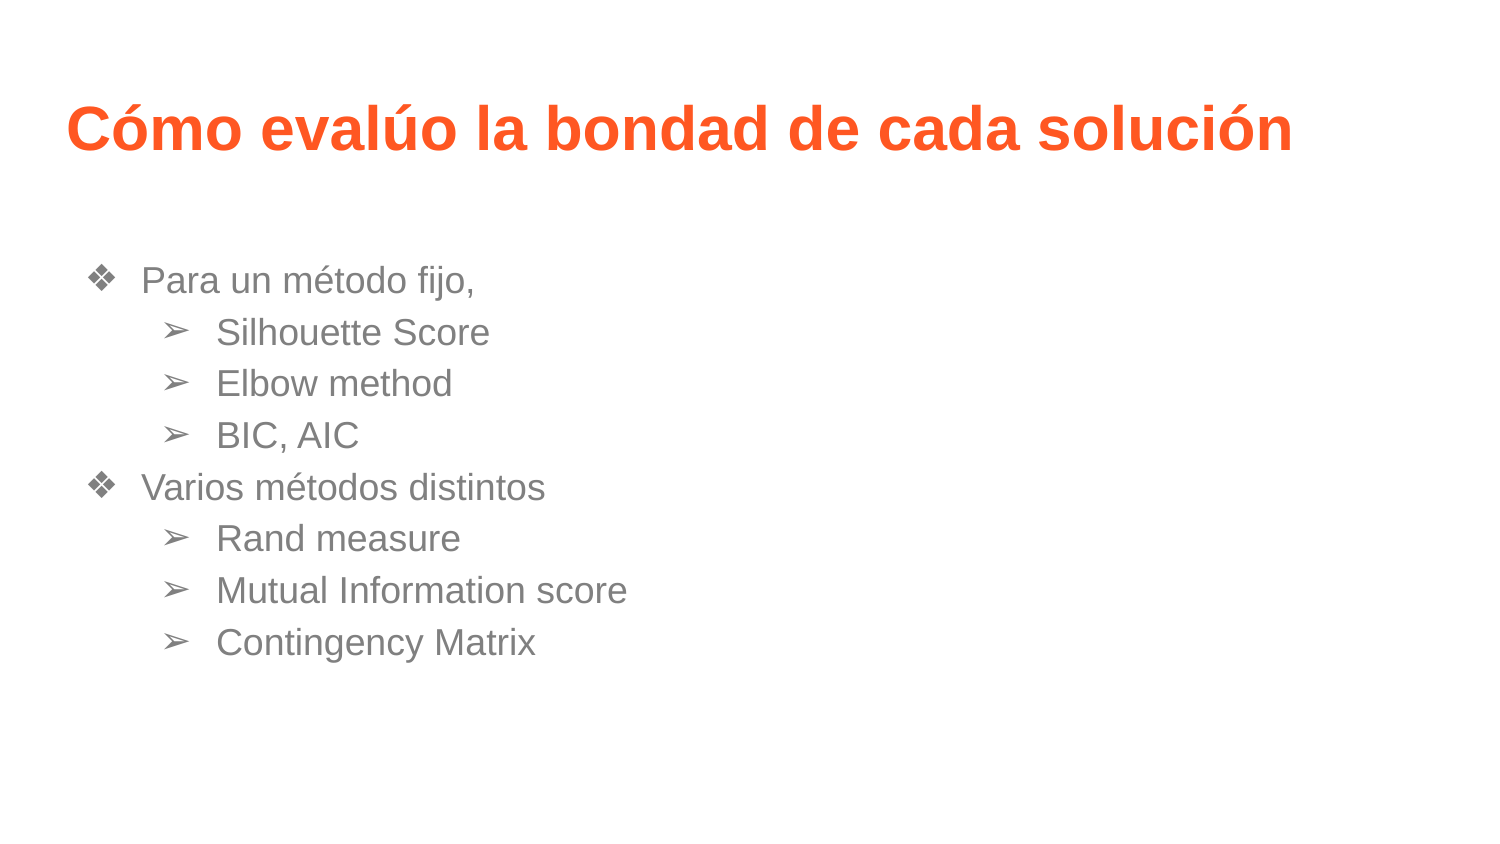

Cómo evalúo la bondad de cada solución

Para un método fijo,
Silhouette Score
Elbow method
BIC, AIC
Varios métodos distintos
Rand measure
Mutual Information score
Contingency Matrix